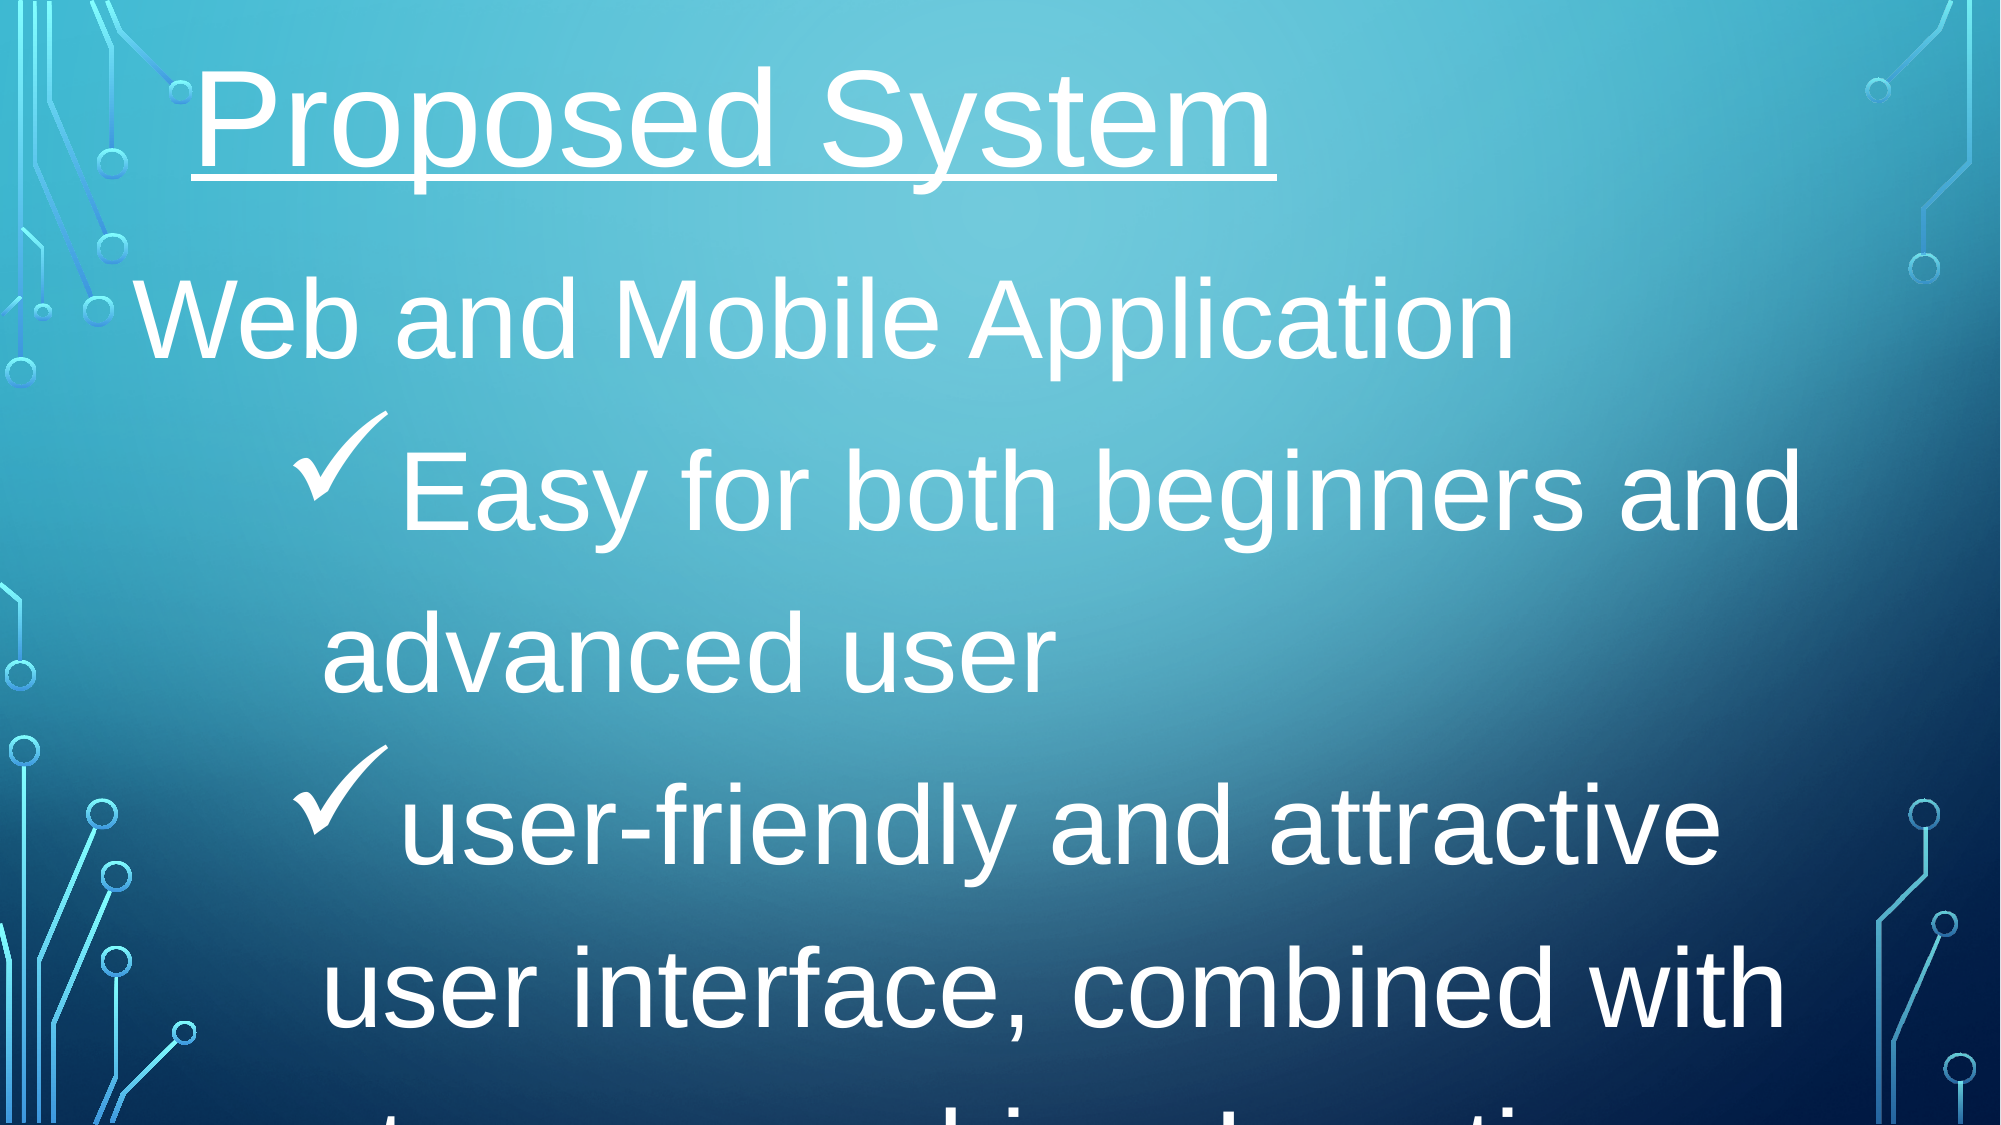

# Proposed System
Web and Mobile Application
Easy for both beginners and advanced user
user-friendly and attractive user interface, 	combined with strong searching, Insertion 	and reporting capabilities